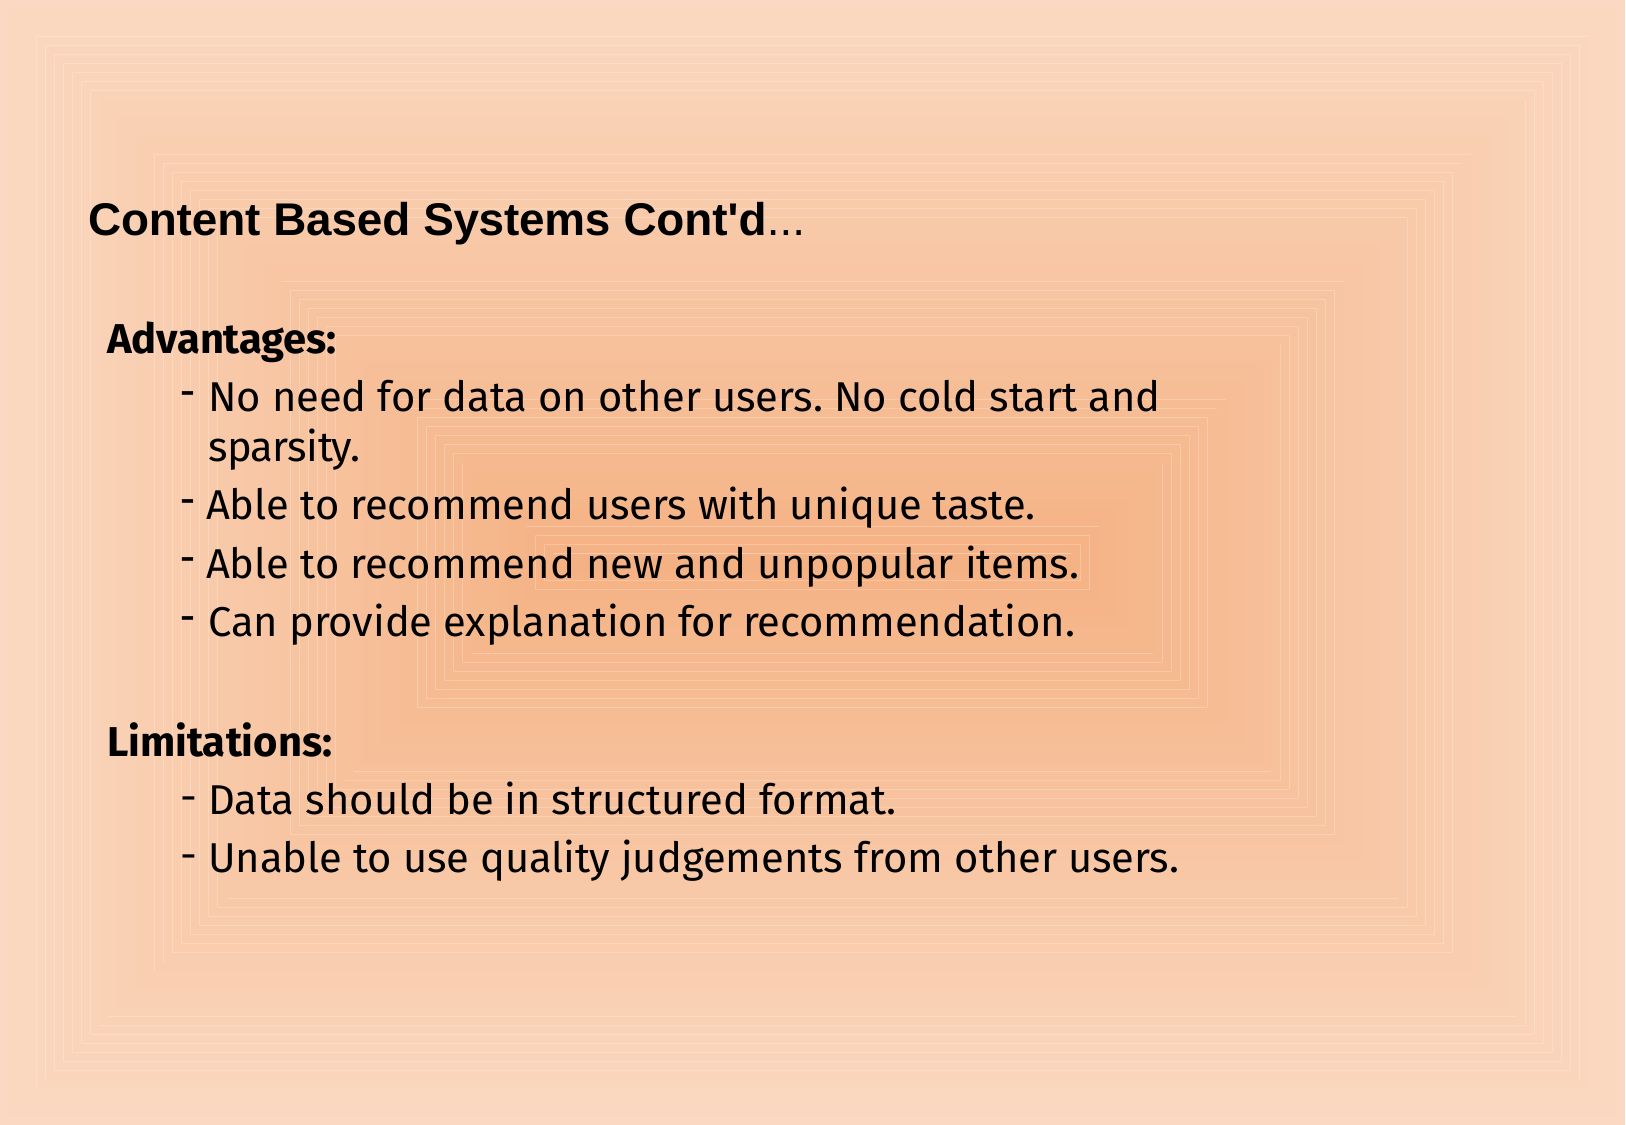

Content Based Systems Cont'd...

Advantages:
No need for data on other users. No cold start and sparsity.
Able to recommend users with unique taste.
Able to recommend new and unpopular items.
Can provide explanation for recommendation.

Limitations:
Data should be in structured format.
Unable to use quality judgements from other users.